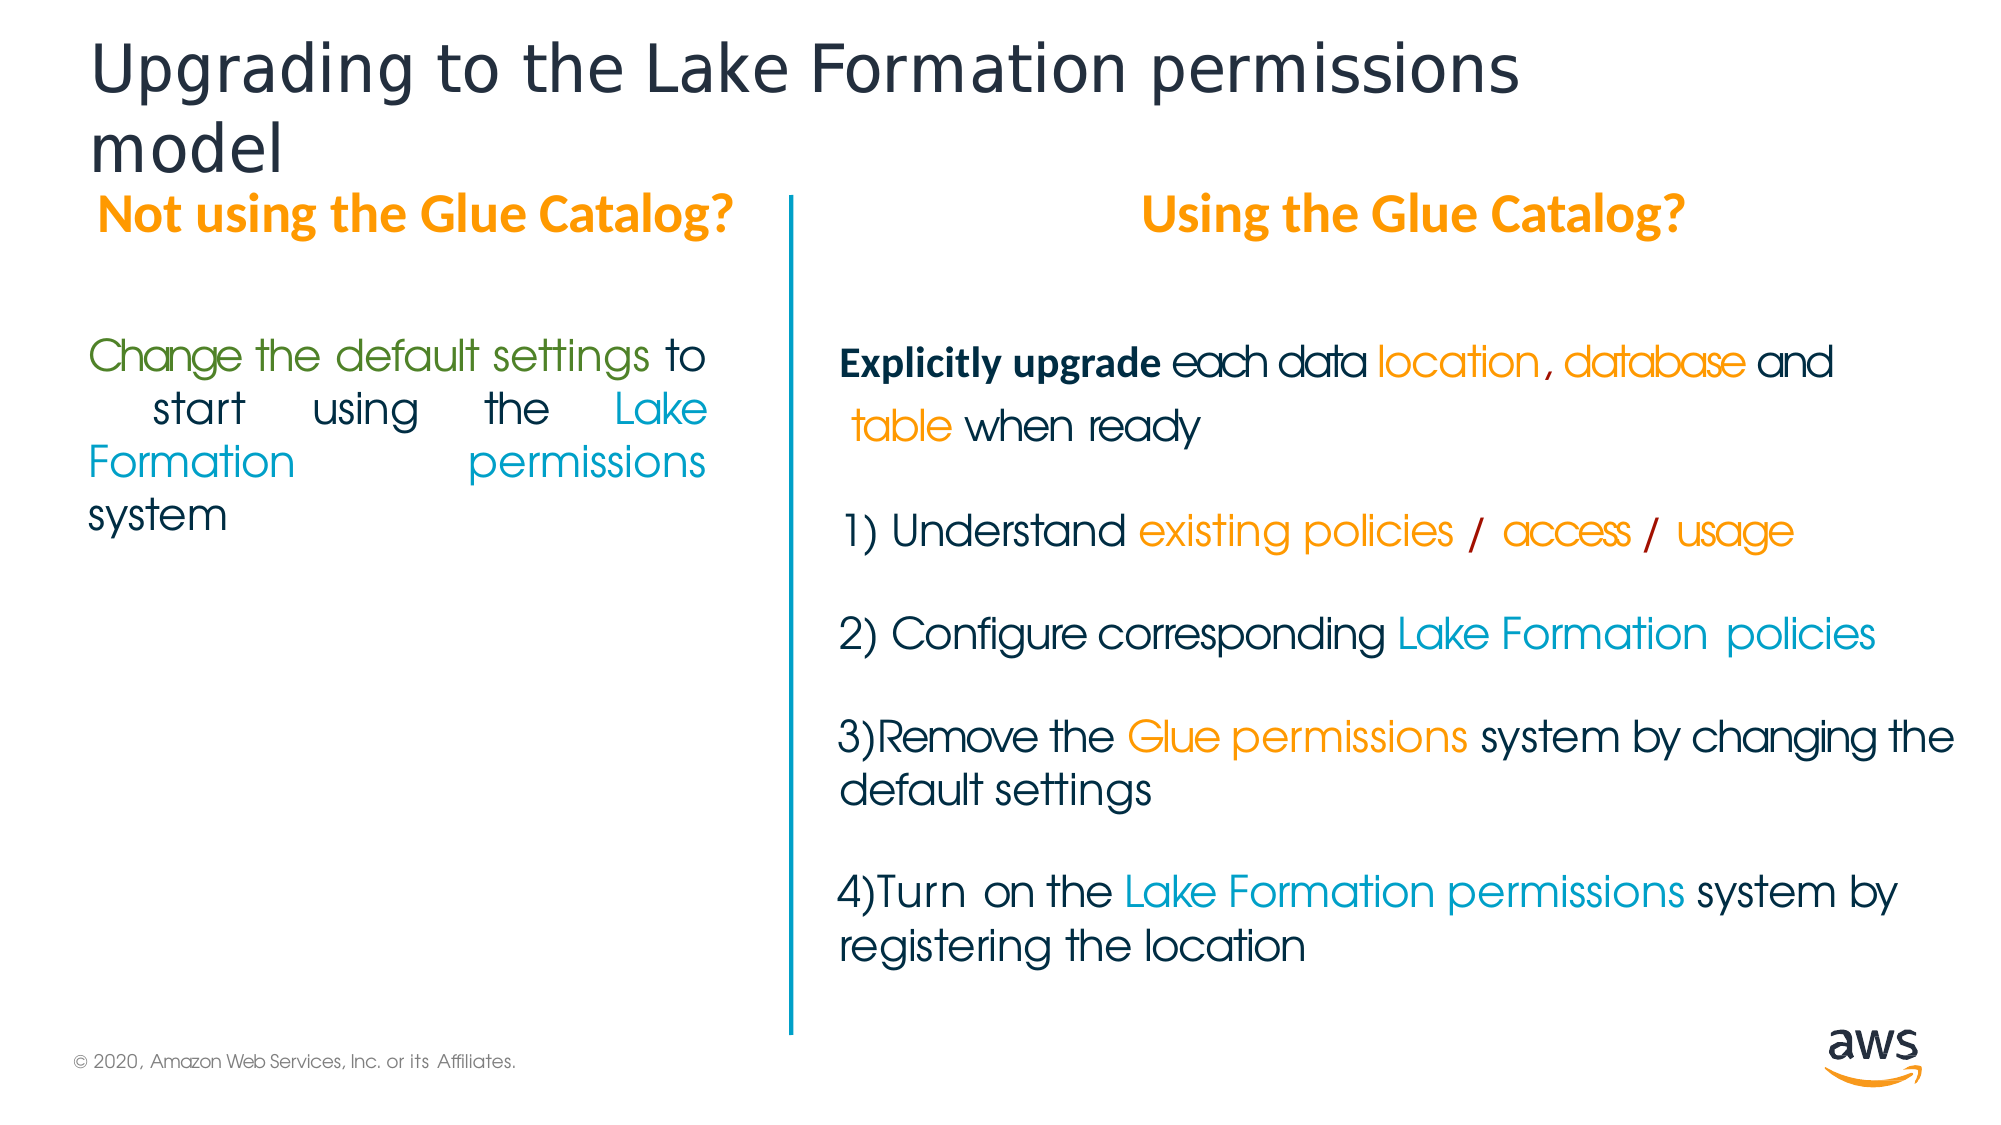

# Upgrading to the Lake Formation permissions model
Not using the Glue Catalog?	Using the Glue Catalog?

Explicitly upgrade each data location, database and  table when ready
Change the default settings to  start using the Lake Formation  permissions system
Understand existing policies / access / usage

Configure corresponding Lake Formation policies

Remove the Glue permissions system by changing the  default settings

Turn on the Lake Formation permissions system by  registering the location
© 2020, Amazon Web Services, Inc. or its Affiliates.